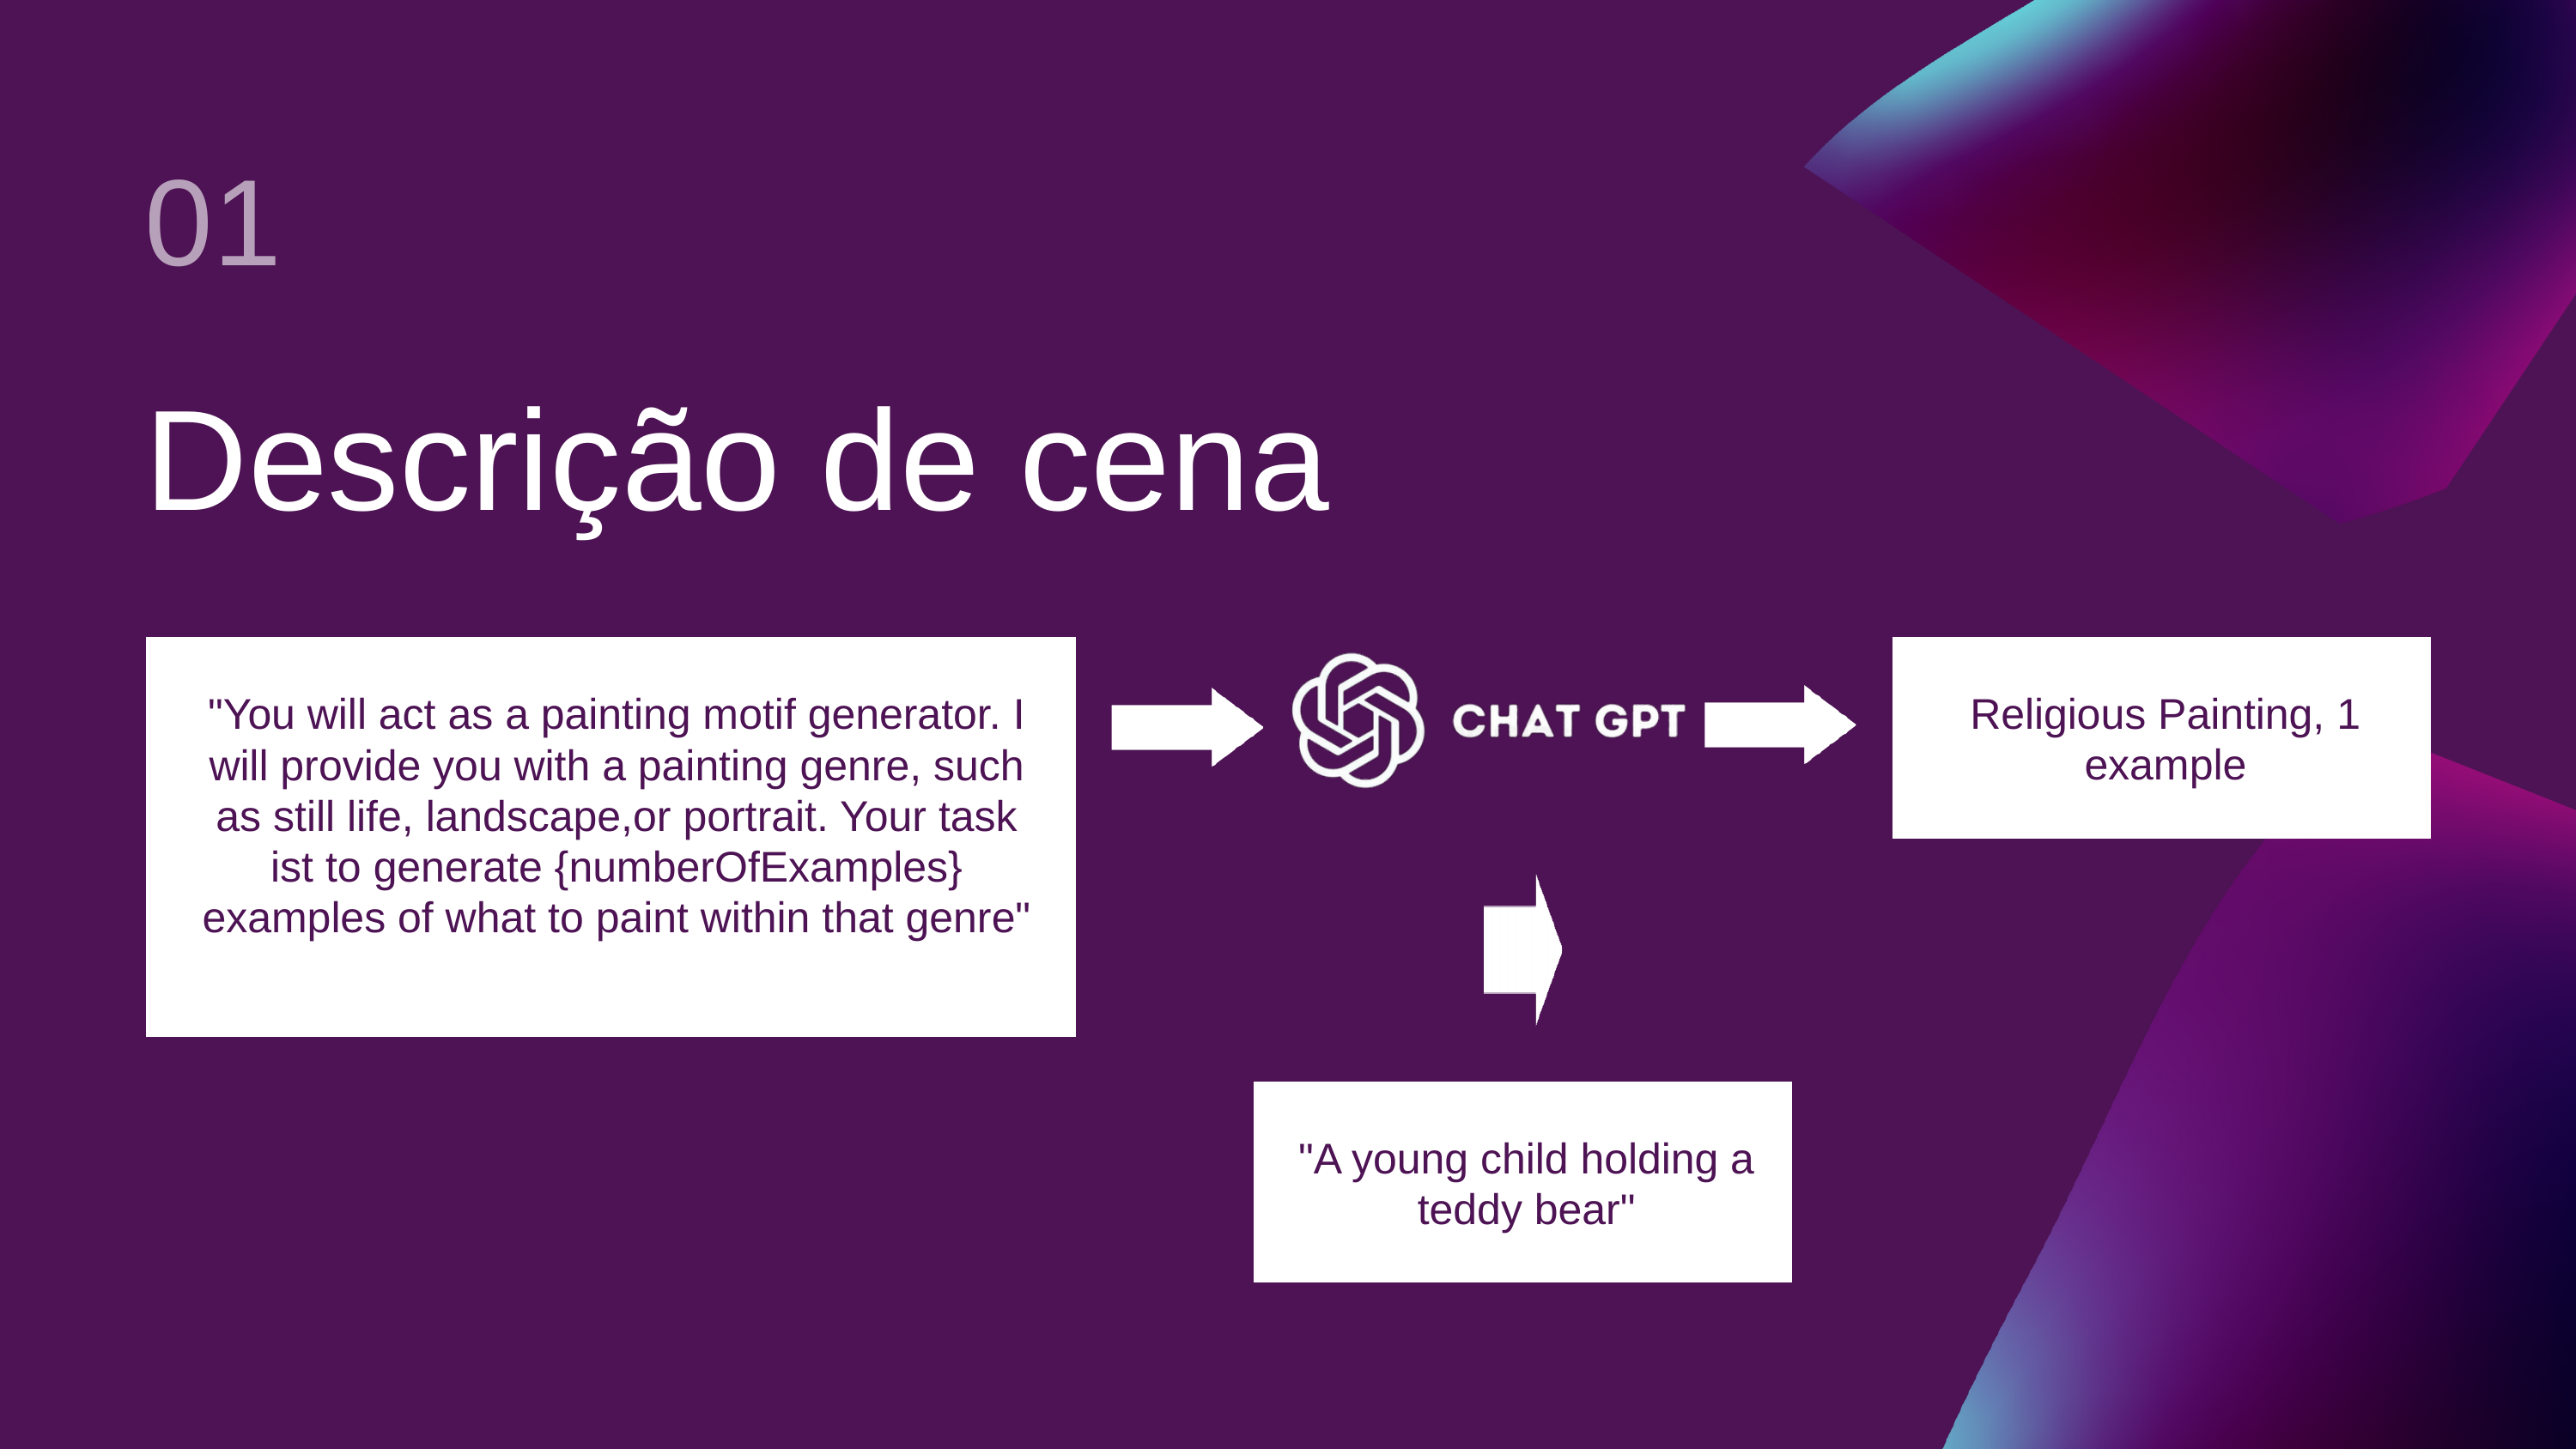

01
Descrição de cena

"You will act as a painting motif generator. I will provide you with a painting genre, such as still life, landscape,or portrait. Your task ist to generate {numberOfExamples} examples of what to paint within that genre"

Religious Painting, 1 example

"A young child holding a teddy bear"